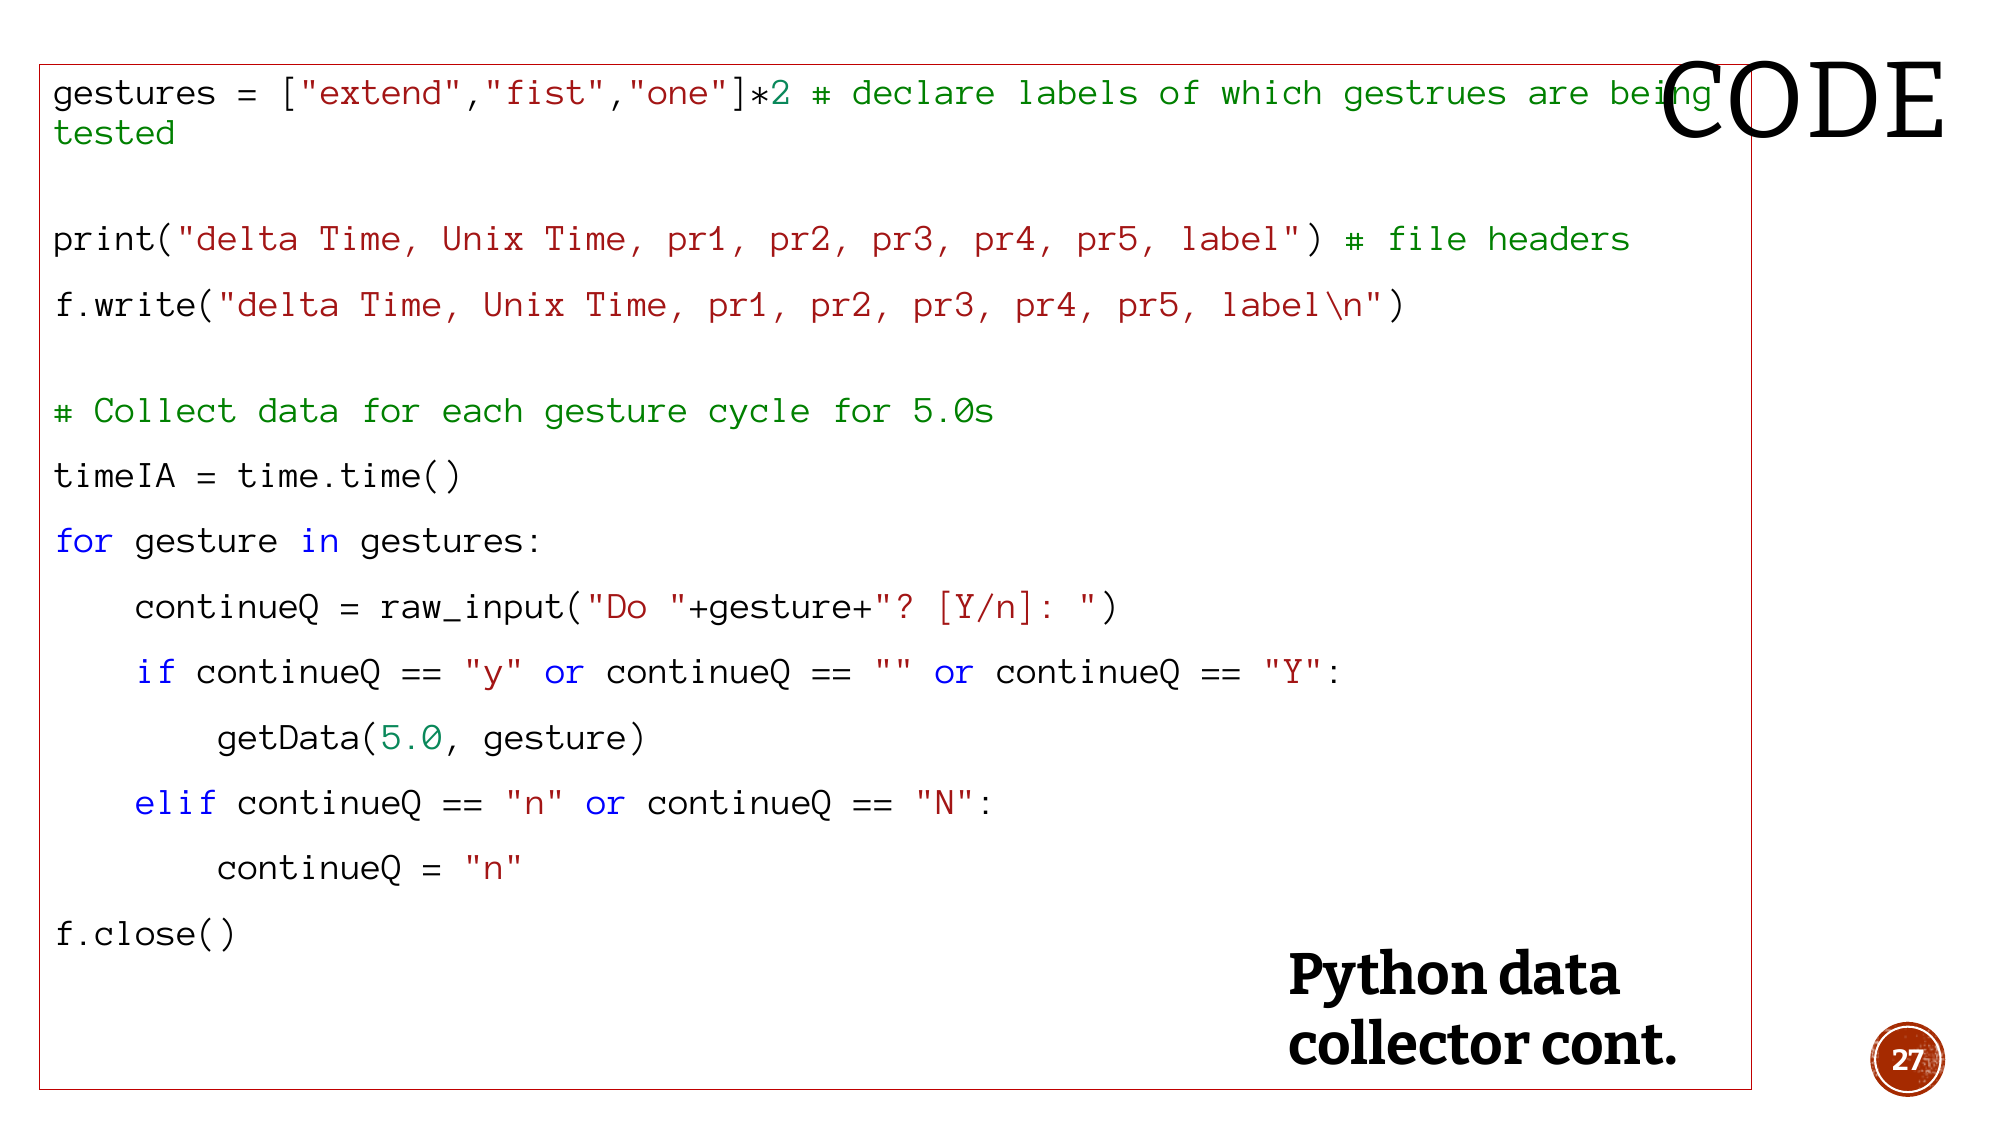

# code
gestures = ["extend","fist","one"]*2 # declare labels of which gestrues are being tested
print("delta Time, Unix Time, pr1, pr2, pr3, pr4, pr5, label") # file headers
f.write("delta Time, Unix Time, pr1, pr2, pr3, pr4, pr5, label\n")
# Collect data for each gesture cycle for 5.0s
timeIA = time.time()
for gesture in gestures:
    continueQ = raw_input("Do "+gesture+"? [Y/n]: ")
    if continueQ == "y" or continueQ == "" or continueQ == "Y":
        getData(5.0, gesture)
    elif continueQ == "n" or continueQ == "N":
        continueQ = "n"
f.close()

Python data collector cont.
27